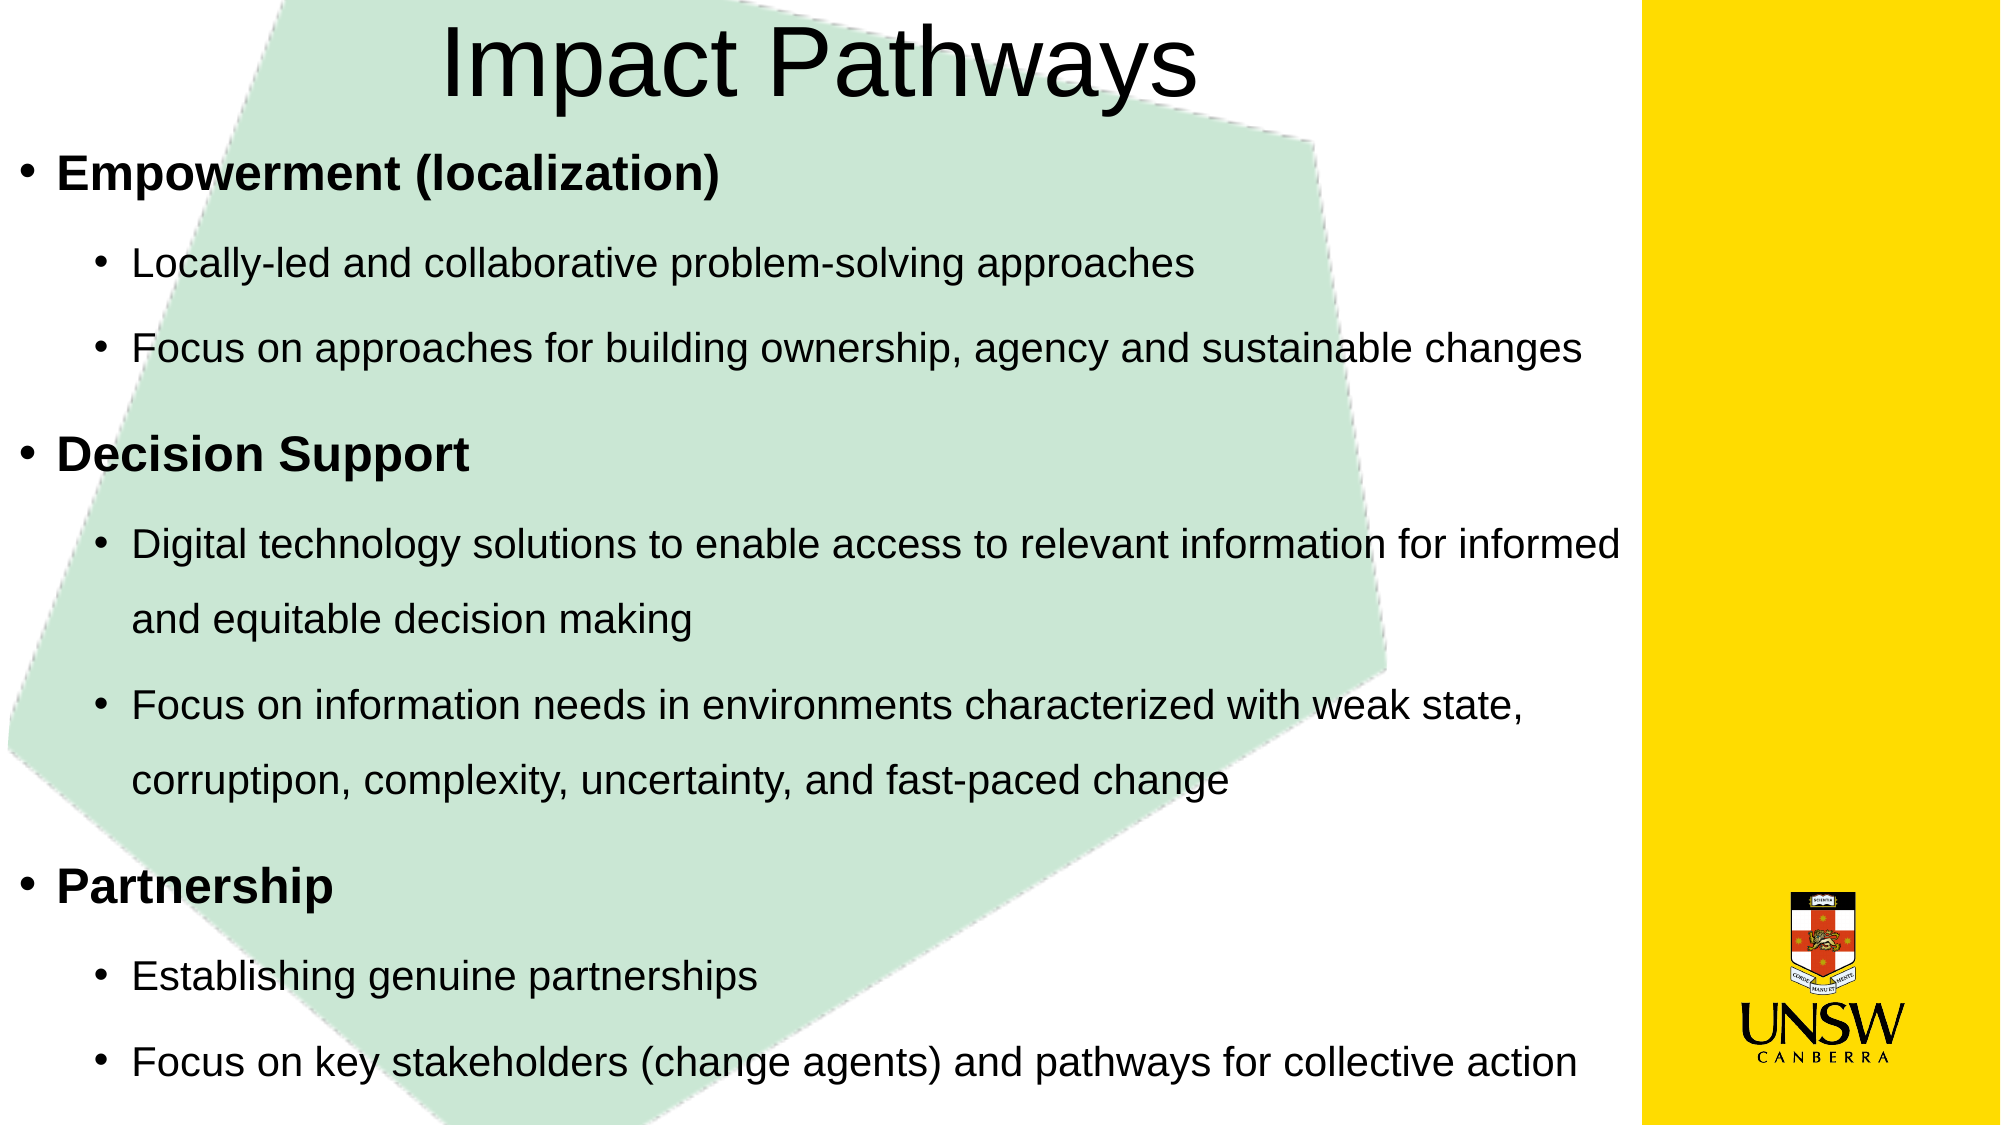

Impact Pathways
Empowerment (localization)
Locally-led and collaborative problem-solving approaches
Focus on approaches for building ownership, agency and sustainable changes
Decision Support
Digital technology solutions to enable access to relevant information for informed and equitable decision making
Focus on information needs in environments characterized with weak state, corruptipon, complexity, uncertainty, and fast-paced change
Partnership
Establishing genuine partnerships
Focus on key stakeholders (change agents) and pathways for collective action